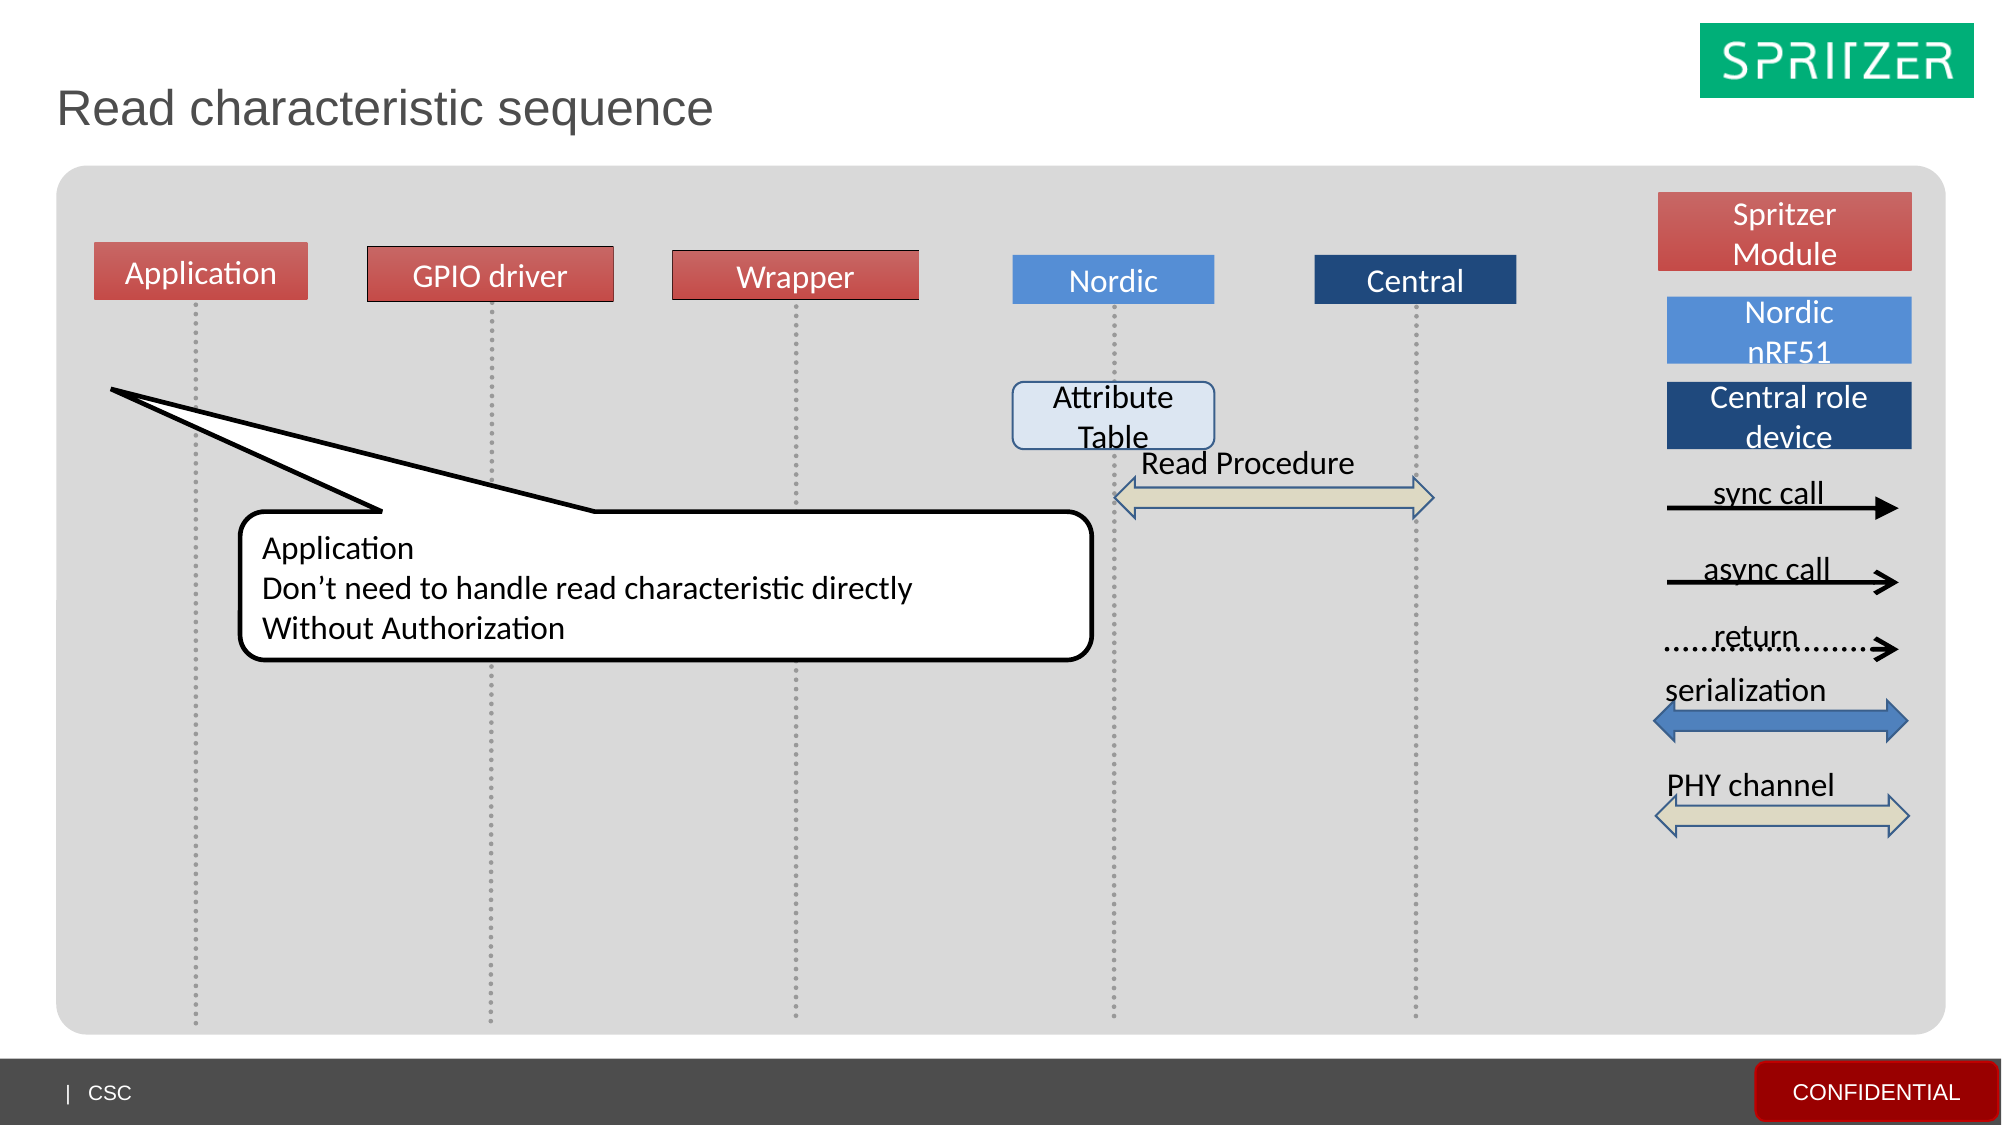

Read characteristic sequence
Spritzer
Module
Application
GPIO driver
Wrapper
Nordic
Central
Nordic
nRF51

Attribute
Table
Central role
device
Read Procedure
sync call

Application
Don’t need to handle read characteristic directly
Without Authorization
async call

return

serialization

PHY channel